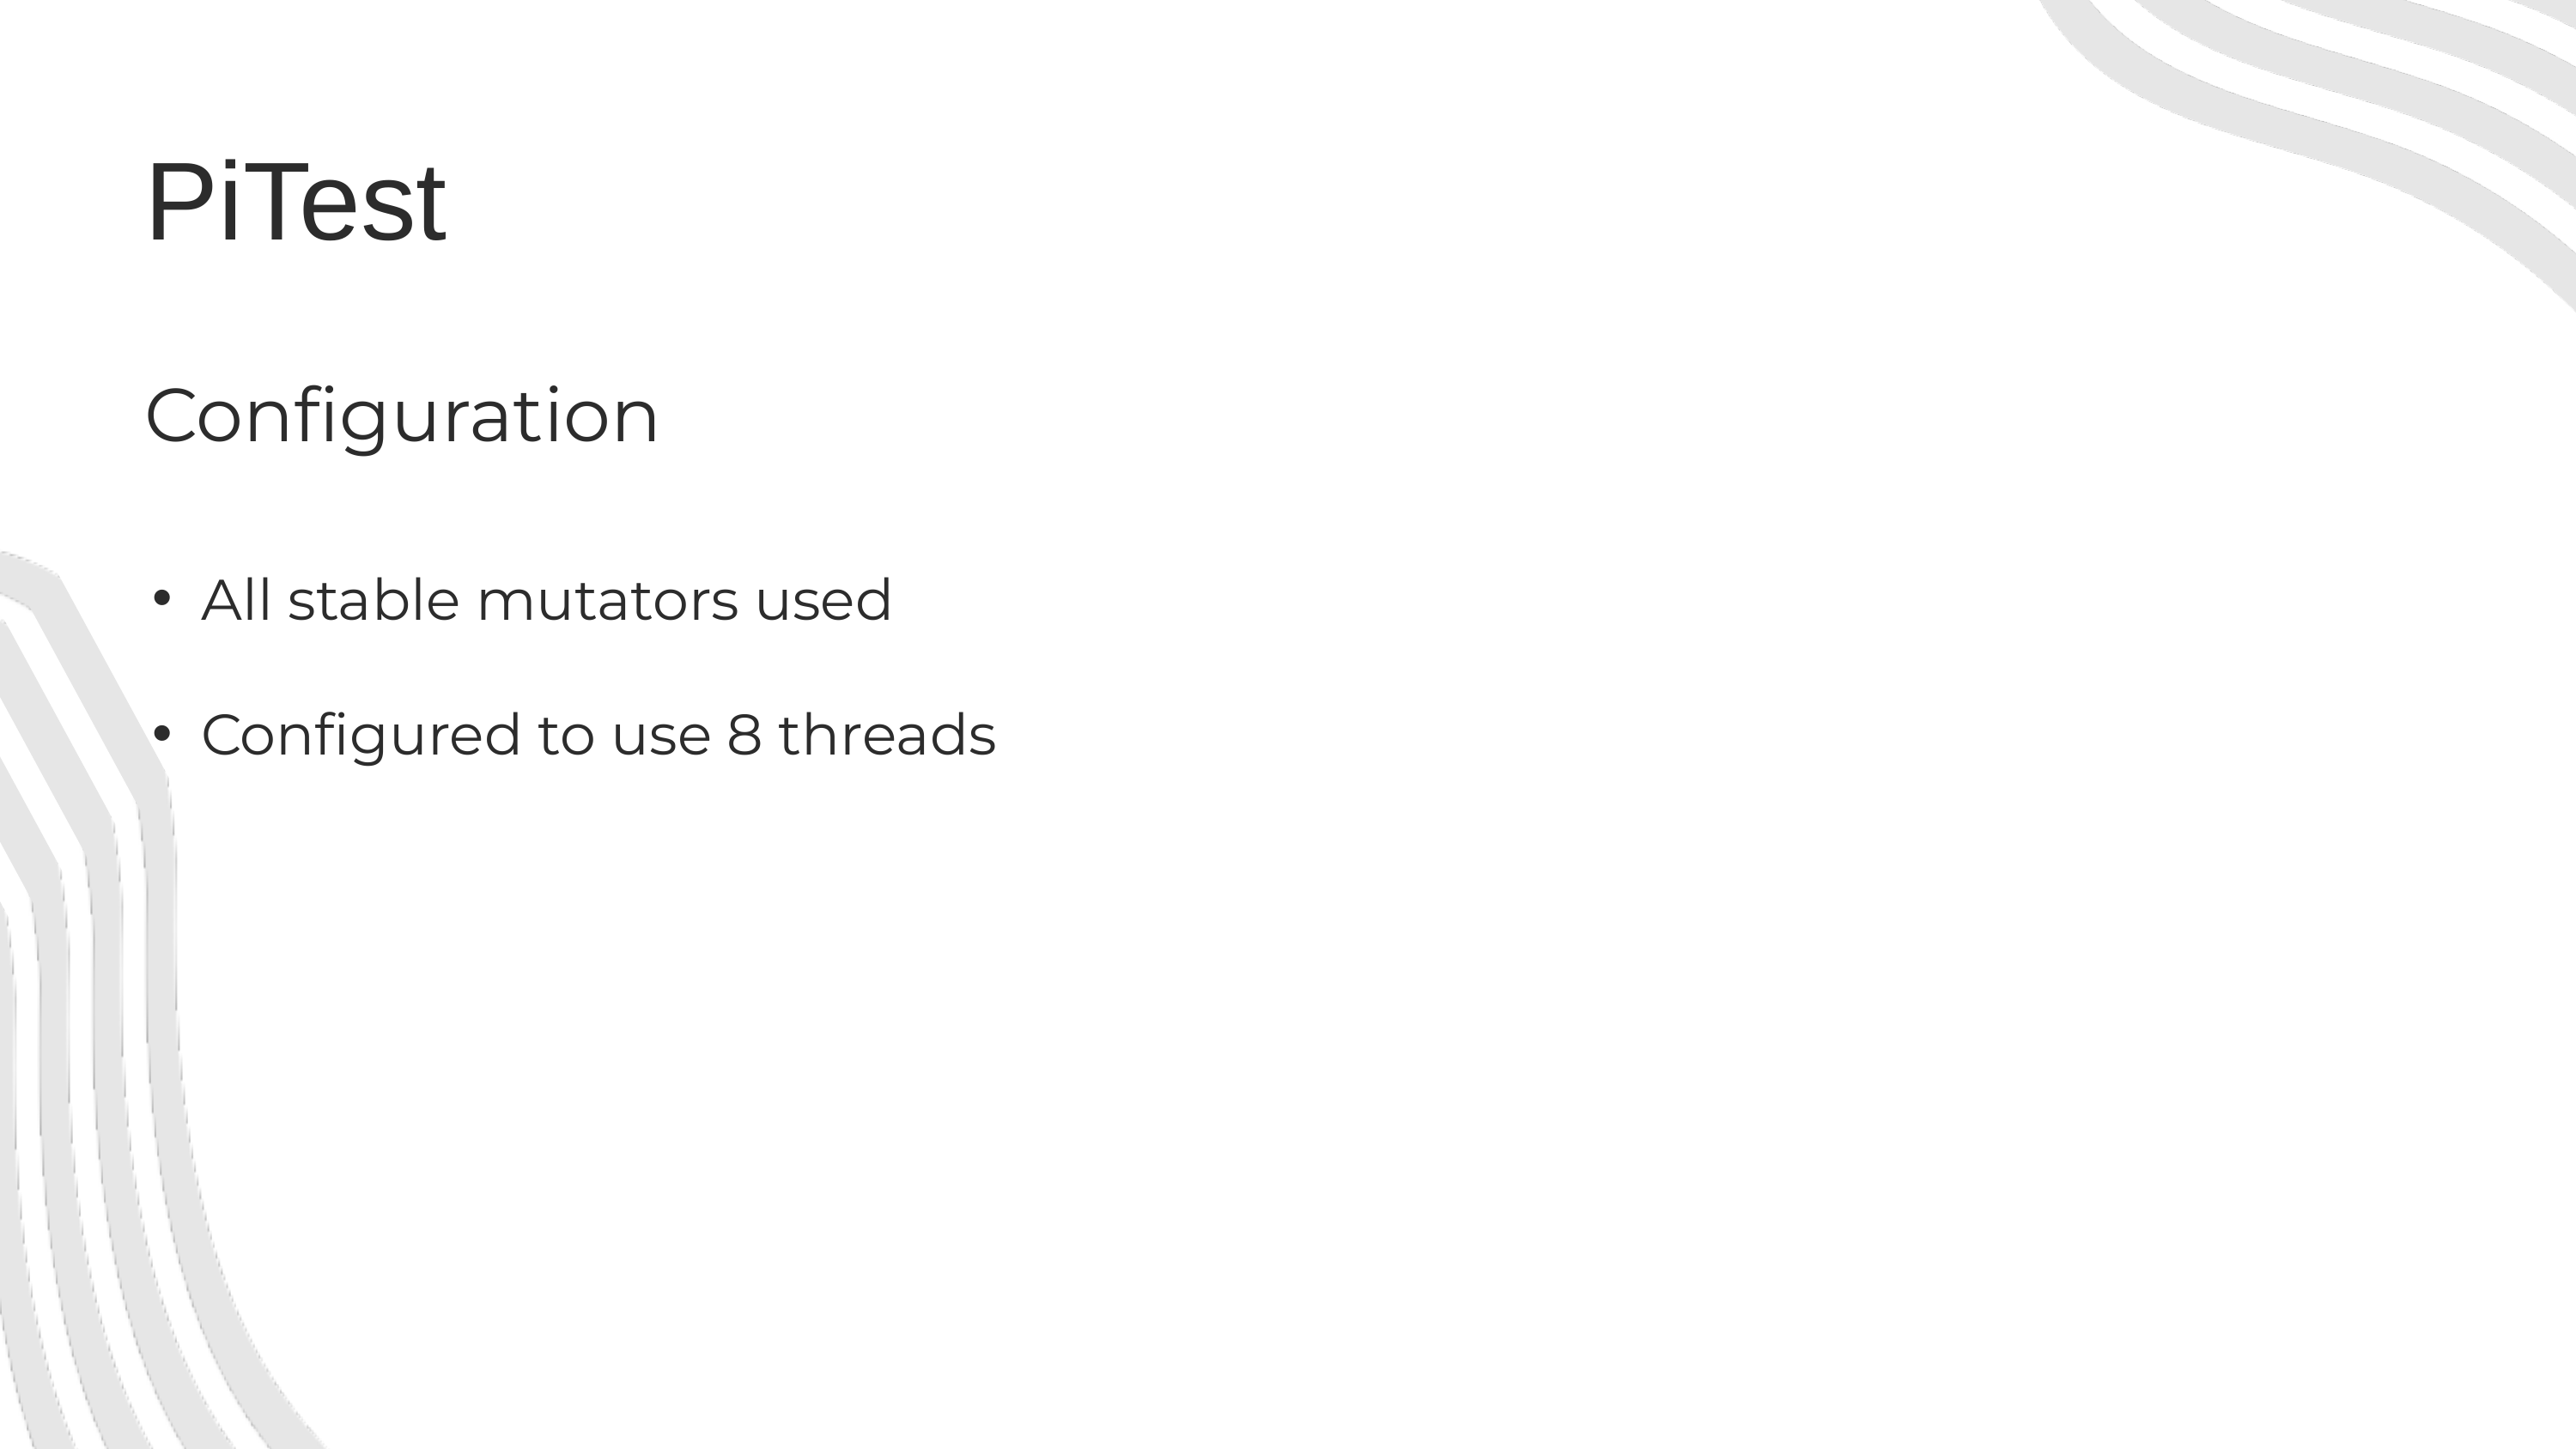

PiTest
Configuration
All stable mutators used

Configured to use 8 threads